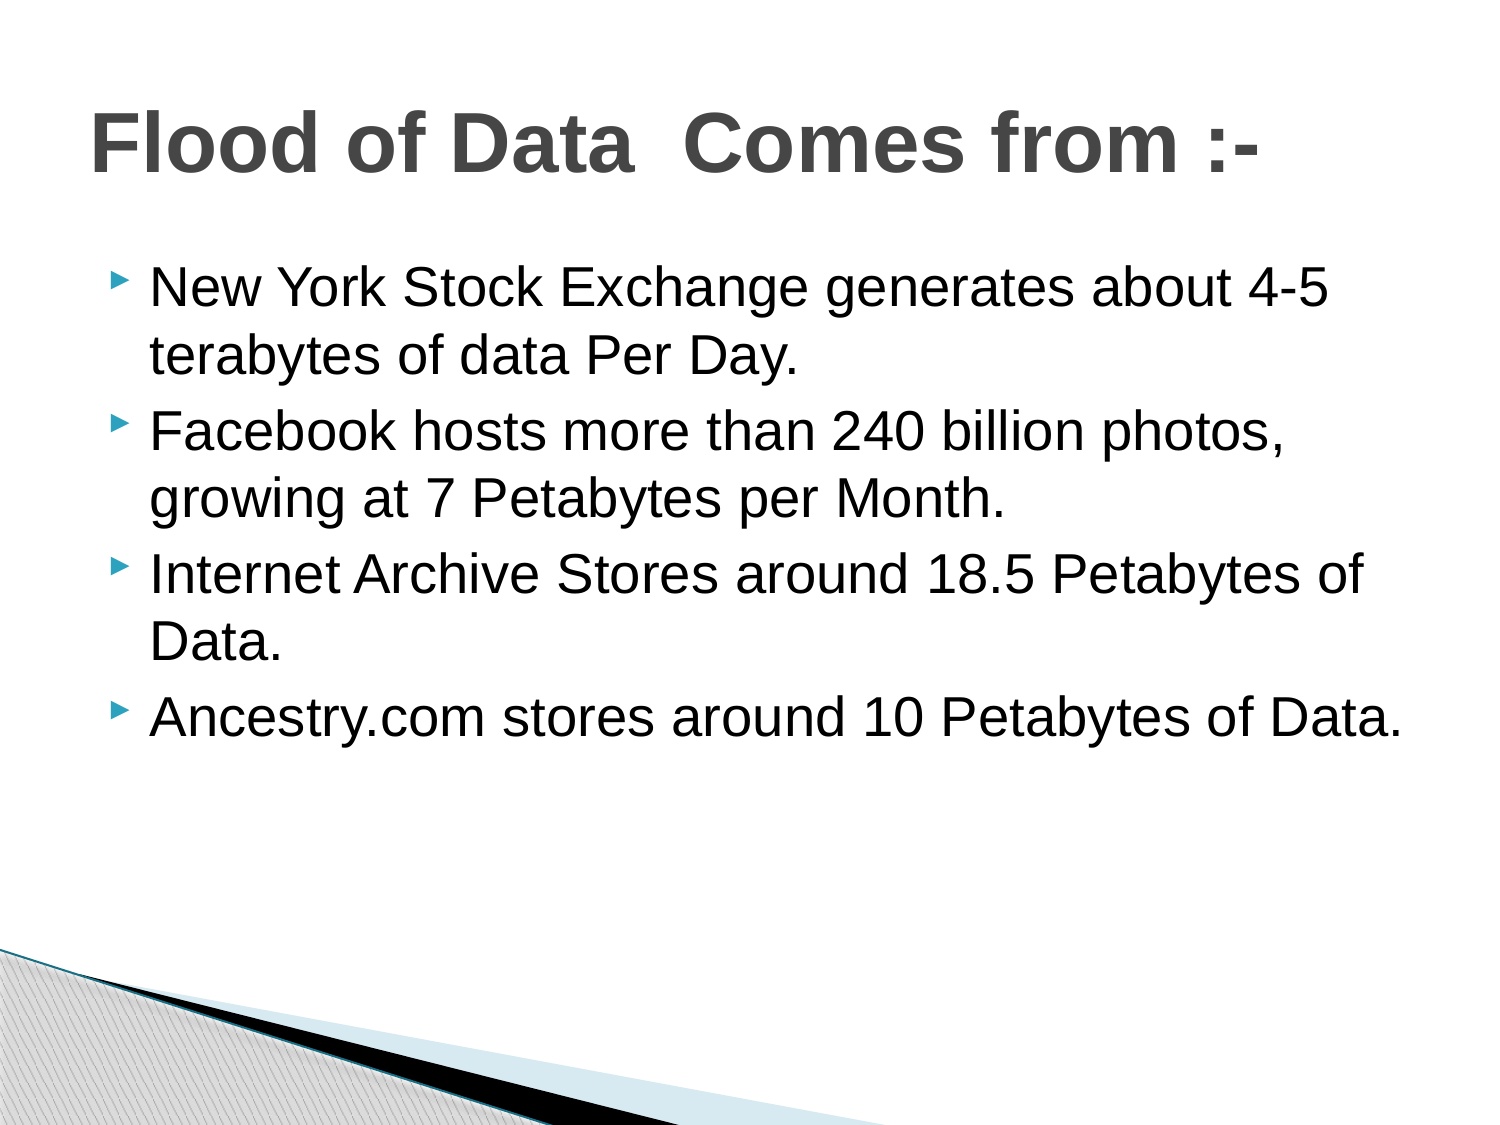

# Flood of Data  Comes from :-
New York Stock Exchange generates about 4-5 terabytes of data Per Day.
Facebook hosts more than 240 billion photos, growing at 7 Petabytes per Month.
Internet Archive Stores around 18.5 Petabytes of Data.
Ancestry.com stores around 10 Petabytes of Data.